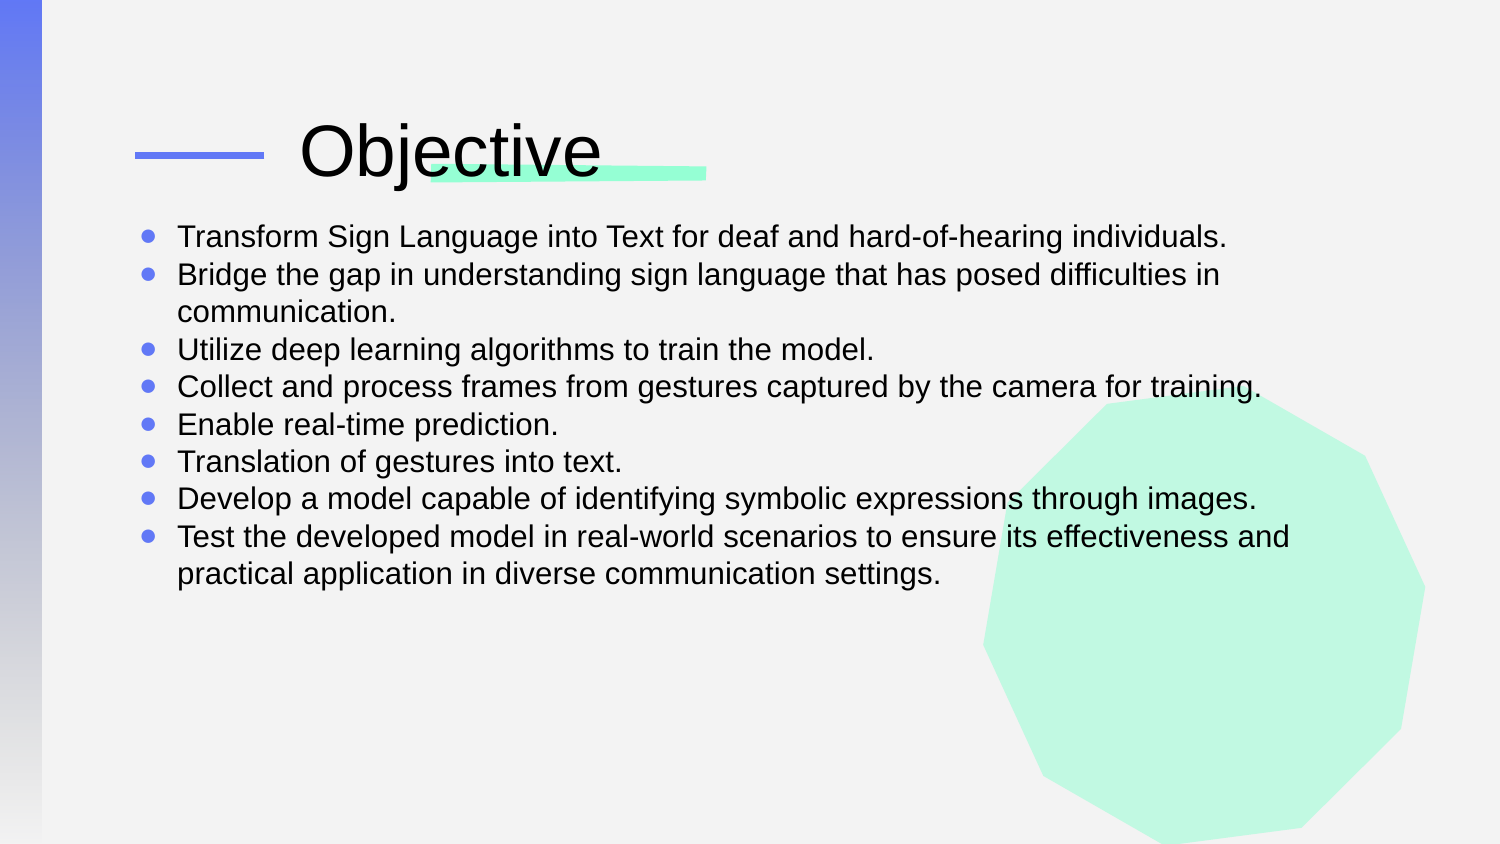

# Objective

Transform Sign Language into Text for deaf and hard-of-hearing individuals.
Bridge the gap in understanding sign language that has posed difficulties in communication.
Utilize deep learning algorithms to train the model.
Collect and process frames from gestures captured by the camera for training.
Enable real-time prediction.
Translation of gestures into text.
Develop a model capable of identifying symbolic expressions through images.
Test the developed model in real-world scenarios to ensure its effectiveness and practical application in diverse communication settings.